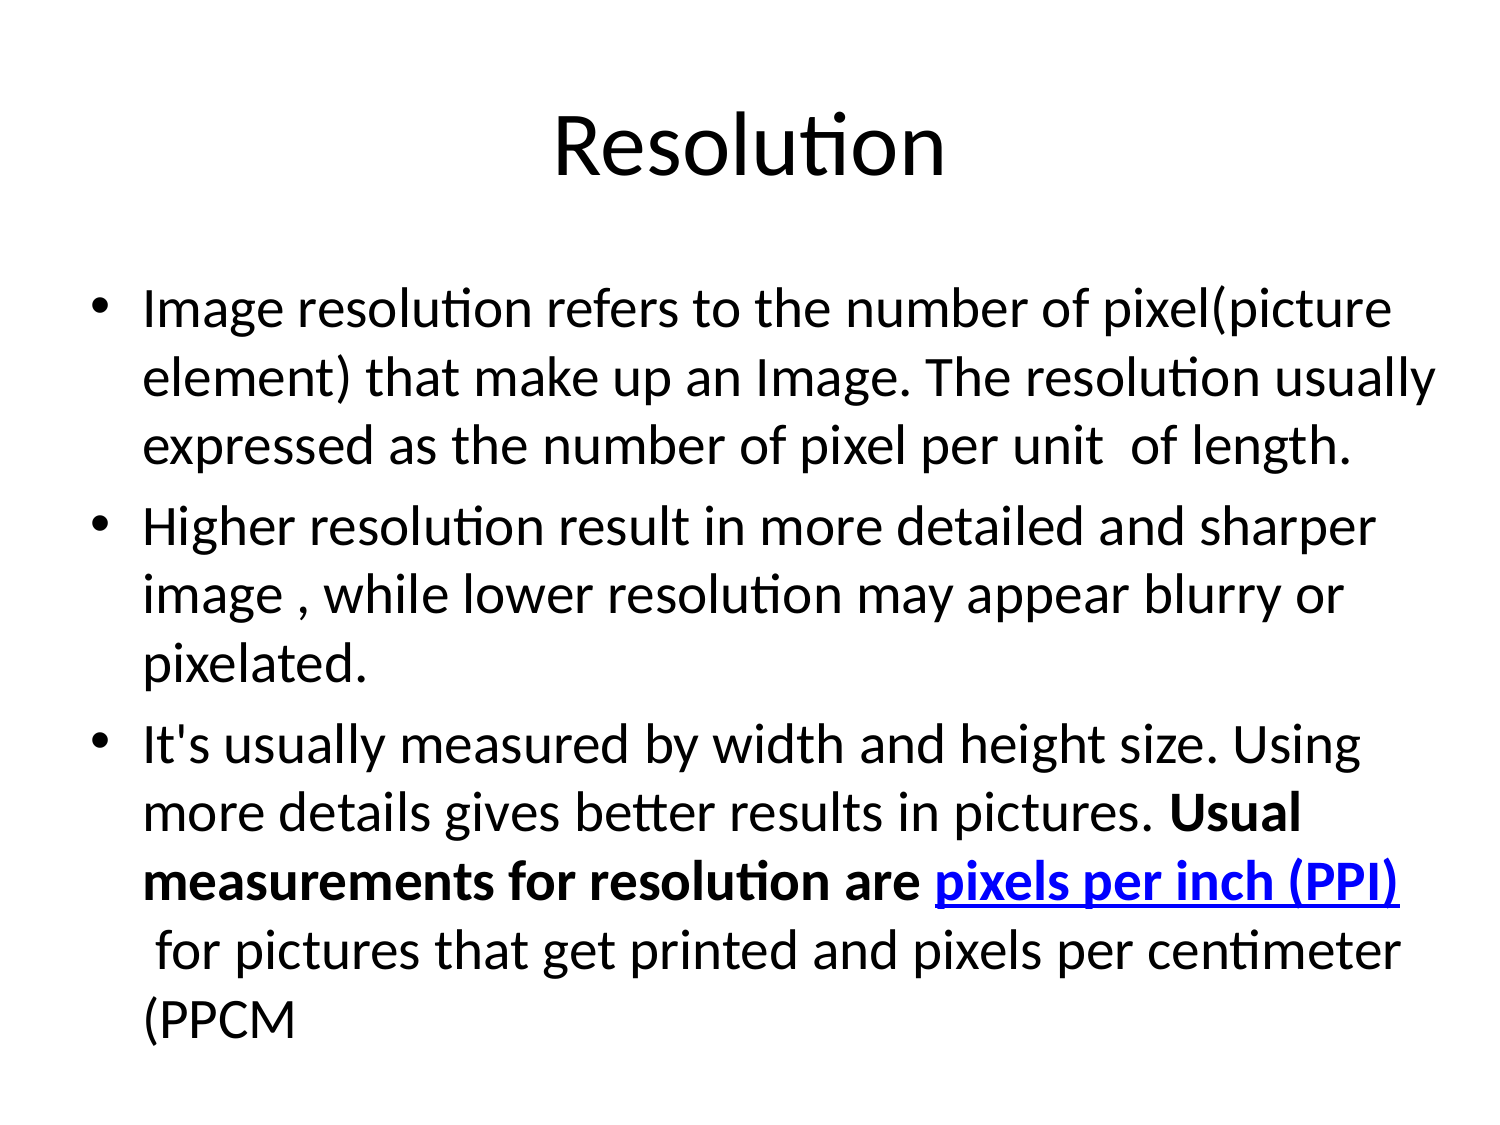

# Resolution
Image resolution refers to the number of pixel(picture element) that make up an Image. The resolution usually expressed as the number of pixel per unit  of length.
Higher resolution result in more detailed and sharper image , while lower resolution may appear blurry or pixelated.
It's usually measured by width and height size. Using more details gives better results in pictures. Usual measurements for resolution are pixels per inch (PPI) for pictures that get printed and pixels per centimeter (PPCM